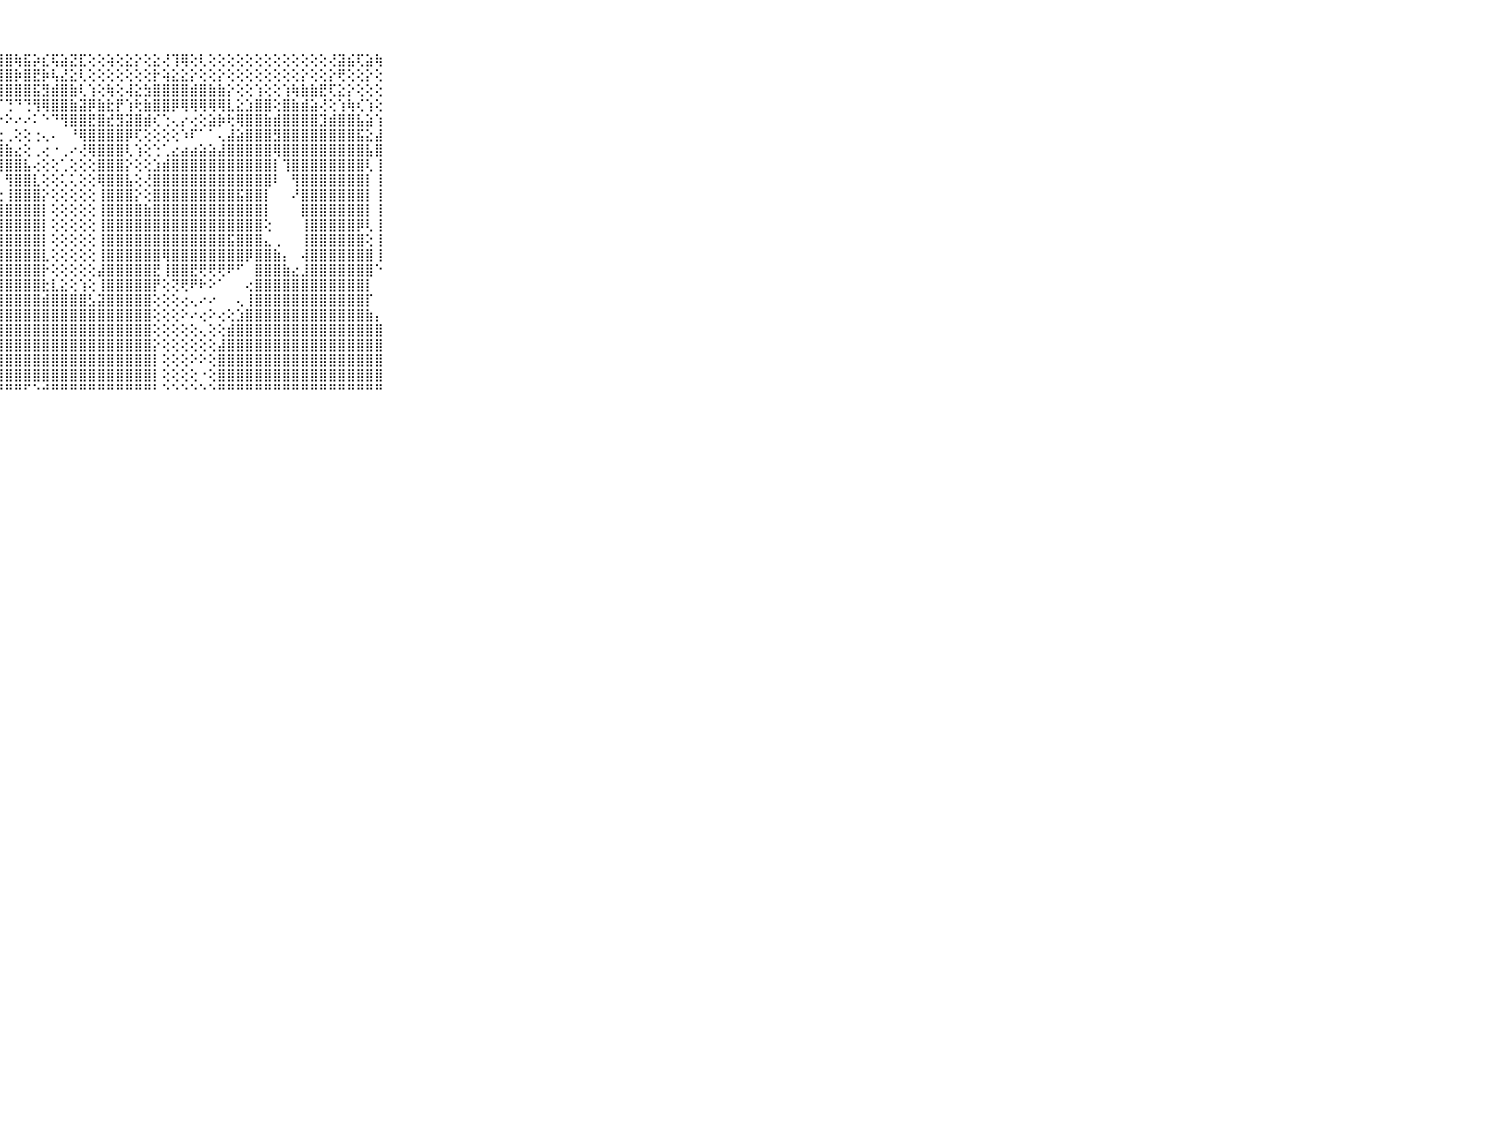

⠀⠀⠀⠀⠀⠀⠀⠀⠀⠀⠀⣿⣷⣿⣿⣿⣿⣿⣿⣯⣟⣟⣿⣿⣿⣿⢿⣿⣿⢷⣯⡵⣎⢯⣵⣝⣏⢕⢕⢵⢕⣕⡕⢕⣕⢜⢹⢿⢕⢇⢕⢕⢕⢕⢕⢕⢕⢕⢕⢕⢕⢕⢕⢜⣽⣮⢏⣵⢷⠀⠀⠀⠀⠀⠀⠀⠀⠀⠀⠀⠀
⠀⠀⠀⠀⠀⠀⠀⠀⠀⠀⠀⣿⣿⣿⣿⣿⣿⣿⣿⣿⣿⣿⣿⣿⣿⣿⣿⣿⣿⡷⣿⣟⡷⢧⣜⣕⢇⢕⢕⢕⢕⢕⢕⢕⡗⢵⣕⣕⡕⢕⢕⡕⢕⢕⢕⢕⢕⢕⢕⢕⡕⢕⢕⡕⢟⢕⢕⡕⢕⠀⠀⠀⠀⠀⠀⠀⠀⠀⠀⠀⠀
⠀⠀⠀⠀⠀⠀⠀⠀⠀⠀⠀⣿⣿⣿⣿⣿⣿⣿⣿⣿⣿⣿⣿⣿⣿⣿⣿⣿⣿⣿⣿⣯⣻⣾⣿⣷⢇⢱⢕⢷⢕⢼⣕⣳⣿⣿⣿⣿⣾⣿⣷⣷⡕⢕⢕⢱⢕⢕⢱⢷⣷⣷⣟⢏⣕⡕⢕⢕⢕⠀⠀⠀⠀⠀⠀⠀⠀⠀⠀⠀⠀
⠀⠀⠀⠀⠀⠀⠀⠀⠀⠀⠀⣿⣿⣿⣿⣿⣿⣿⣿⣿⣿⣿⣿⣿⢿⠏⢝⠏⢙⠙⢙⢻⢿⣿⣿⣷⣽⡿⣷⣗⡟⢱⢗⣷⣿⣿⡿⢿⢿⢿⢿⢿⣇⣕⣱⣿⣿⢕⣿⣷⣾⣵⢜⢕⢱⢷⢎⢱⢕⠀⠀⠀⠀⠀⠀⠀⠀⠀⠀⠀⠀
⠀⠀⠀⠀⠀⠀⠀⠀⠀⠀⠀⣿⣿⣿⣿⣿⣿⣿⣿⣿⣿⣿⠿⢧⣅⡕⠔⠑⠕⠔⠔⠅⠑⠙⢻⣿⣿⣟⣿⣞⣻⣽⣿⣾⢎⢑⢄⡔⢔⢕⣵⡷⢗⢿⣿⣿⣷⣾⣿⣿⣿⣿⣹⣾⣿⣿⣧⣵⢱⠀⠀⠀⠀⠀⠀⠀⠀⠀⠀⠀⠀
⠀⠀⠀⠀⠀⠀⠀⠀⠀⠀⠀⣿⣿⣿⣿⣿⣿⣿⣿⣿⡿⠑⠀⢔⢹⢿⣷⣔⢀⢕⢕⢐⢄⠄⠀⠘⢿⣿⣿⣿⣿⡿⢏⢕⢕⢕⢕⠱⠏⠁⠁⢄⣼⣵⣿⣿⣿⣻⣿⣿⣿⣿⣿⣿⣿⣿⣯⣕⣼⠀⠀⠀⠀⠀⠀⠀⠀⠀⠀⠀⠀
⠀⠀⠀⠀⠀⠀⠀⠀⠀⠀⠀⣿⣿⣿⣿⣿⣿⣿⣿⣿⠑⠀⠀⠀⠀⠀⠹⣿⣷⣔⢕⢀⢔⠐⢀⠔⢜⢿⣿⣿⣿⢇⢱⢕⢑⢁⣔⣴⣴⣵⣵⣼⣿⣿⣿⣿⣿⢿⣿⣿⣿⣿⣿⣿⣿⣿⣿⣧⣿⠀⠀⠀⠀⠀⠀⠀⠀⠀⠀⠀⠀
⠀⠀⠀⠀⠀⠀⠀⠀⠀⠀⠀⣿⣿⣿⣿⣿⣿⣿⣿⡇⠀⠀⠀⠀⠀⠀⠀⢹⣿⣿⣧⢔⢕⢕⢁⢕⢕⢕⣿⣿⣿⡕⢕⢕⣱⣾⣿⣿⣿⣿⣿⣿⣿⣿⣿⣿⣿⡇⢹⣿⣿⣿⣿⣿⣿⣿⣿⢇⢸⠀⠀⠀⠀⠀⠀⠀⠀⠀⠀⠀⠀
⠀⠀⠀⠀⠀⠀⠀⠀⠀⠀⠀⣿⣿⣿⣿⣿⣿⣿⣿⢕⢅⢄⢀⢀⢀⢀⠀⠀⢻⣿⣿⣇⢕⢕⢅⢅⢕⢕⢿⣿⣿⣧⢕⢜⣿⣿⣿⣿⣿⣿⣿⣿⣿⣿⣿⣿⣿⠇⠀⢻⣿⣿⣿⣿⣿⣿⣿⡇⢸⠀⠀⠀⠀⠀⠀⠀⠀⠀⠀⠀⠀
⠀⠀⠀⠀⠀⠀⠀⠀⠀⠀⠀⣿⣿⣿⣿⣿⣿⣿⣿⢕⢕⢕⢕⢅⢕⢕⢕⢕⢸⣿⣿⣿⡕⢕⢕⢕⢕⢕⢸⣿⣿⣿⡕⢕⣿⣿⣿⣿⣿⣿⣿⣿⣿⣯⣿⣿⡇⠀⠀⠜⣿⣿⣿⣿⣿⣿⣿⡇⢸⠀⠀⠀⠀⠀⠀⠀⠀⠀⠀⠀⠀
⠀⠀⠀⠀⠀⠀⠀⠀⠀⠀⠀⣿⣿⣿⣿⣿⣿⣿⣿⣧⣱⣷⣷⣷⣷⣷⣿⣿⣿⣿⣿⣿⡇⢕⢕⢕⢕⢕⢸⣿⣿⣿⣿⣷⣿⣿⣿⣿⣿⣿⣿⣿⣿⣿⣿⣿⡇⠀⠀⠀⣿⣿⣿⣿⣿⣿⣿⡇⢸⠀⠀⠀⠀⠀⠀⠀⠀⠀⠀⠀⠀
⠀⠀⠀⠀⠀⠀⠀⠀⠀⠀⠀⣿⣿⣿⣿⣿⣿⣿⣿⣿⣿⣿⣿⣿⣿⣿⣿⣿⣿⣿⣿⣿⡇⢕⢕⢕⢕⢕⢸⣿⣿⣿⣿⣿⣿⣿⣿⣿⣿⣿⣿⣿⣿⣿⣿⣿⢕⠀⠀⠀⢸⣿⣿⣿⣿⣿⡿⢇⢸⠀⠀⠀⠀⠀⠀⠀⠀⠀⠀⠀⠀
⠀⠀⠀⠀⠀⠀⠀⠀⠀⠀⠀⣿⣿⣿⣿⣿⣿⣿⣿⣿⣿⣿⣿⣿⣿⣿⣿⣿⣿⣿⣿⣿⡇⢕⢕⢕⢕⢕⢸⣿⣿⣿⣿⣿⣿⣿⣿⣿⣿⣿⣿⣿⣯⣿⣿⣿⣄⢀⠀⠀⢸⣿⣿⣿⣿⣿⣿⢕⢸⠀⠀⠀⠀⠀⠀⠀⠀⠀⠀⠀⠀
⠀⠀⠀⠀⠀⠀⠀⠀⠀⠀⠀⣿⣿⣿⣿⣿⣿⣿⣿⣿⣿⣿⣿⣿⣿⣿⣿⣿⣿⣿⣿⣿⣇⢕⢕⢕⢕⢕⢸⣿⣿⣿⣿⣿⣿⢿⣿⣿⣿⣿⣿⣿⣿⣿⡿⣿⣿⣷⡄⠀⢼⣿⣿⣿⣿⣿⣿⣿⢸⠀⠀⠀⠀⠀⠀⠀⠀⠀⠀⠀⠀
⠀⠀⠀⠀⠀⠀⠀⠀⠀⠀⠀⣿⣿⣿⣿⣿⣿⣿⣿⣿⣿⣿⣿⣿⣿⣿⣿⣿⣿⣿⣿⣿⡗⢕⢕⢕⢕⢕⣼⣿⣿⣿⣿⣿⣟⢸⣿⣿⣟⢟⢟⢟⠟⠋⠀⣿⣿⣿⣷⣔⣸⣿⣿⣿⣿⣿⣿⣿⠑⠀⠀⠀⠀⠀⠀⠀⠀⠀⠀⠀⠀
⠀⠀⠀⠀⠀⠀⠀⠀⠀⠀⠀⣿⣿⣿⣿⣿⣿⣿⣿⣿⣿⣿⣿⣿⣿⣿⣿⣿⣿⣿⣿⣿⣗⣇⣕⢕⢱⢕⢸⣿⣿⣿⣿⣿⡟⢕⢝⢟⠟⠗⠕⠁⠀⠀⢔⣿⣿⣿⣿⣿⣿⣿⣿⣿⣿⣿⣿⡇⠀⠀⠀⠀⠀⠀⠀⠀⠀⠀⠀⠀⠀
⠀⠀⠀⠀⠀⠀⠀⠀⠀⠀⠀⣿⣿⣿⣿⣿⣿⣿⣿⣿⣿⣿⣿⣿⣿⣿⣿⣿⣿⣿⣿⣿⣾⣿⣿⣿⣿⣣⣽⣿⣿⣿⣿⣿⢕⢕⢕⢔⢄⠔⠔⠀⠀⢄⢸⣿⣿⣿⣿⣿⣿⣿⣿⣿⣿⣿⣿⡏⠀⠀⠀⠀⠀⠀⠀⠀⠀⠀⠀⠀⠀
⠀⠀⠀⠀⠀⠀⠀⠀⠀⠀⠀⣿⣿⣿⣿⣿⣿⣿⣿⣿⣿⣿⣿⣿⣿⣿⣿⣿⣿⣿⣿⣿⣿⣿⣿⣿⣿⣿⣿⣿⣿⣿⣿⣿⢕⢕⢕⠕⠔⢔⠕⢔⢕⣱⣿⣿⣿⣿⣿⣿⣿⣿⣿⣿⣿⣿⣿⣷⡄⠀⠀⠀⠀⠀⠀⠀⠀⠀⠀⠀⠀
⠀⠀⠀⠀⠀⠀⠀⠀⠀⠀⠀⣿⣿⣿⣿⣿⣿⣿⣿⣿⣿⣿⣿⣿⣿⣿⣿⣿⣿⣿⣿⣿⣿⣿⣿⣿⣿⣿⣿⣿⣿⣿⣿⣿⢕⢕⢕⢕⢕⢄⢕⢕⣾⣿⣿⣿⣿⣿⣿⣿⣿⣿⣿⣿⣿⣿⣿⣿⣿⠀⠀⠀⠀⠀⠀⠀⠀⠀⠀⠀⠀
⠀⠀⠀⠀⠀⠀⠀⠀⠀⠀⠀⣿⣿⣿⣿⣿⣿⣿⣿⣿⣿⣿⣿⣿⣿⣿⣿⣿⣿⣿⣿⣿⣿⣿⣿⣿⣿⣿⣿⣿⣿⣿⣿⣿⡕⢕⢕⢕⢕⢕⢕⣼⣿⣿⣿⣿⣿⣿⣿⣿⣿⣿⣿⣿⣿⣿⣿⣿⣿⠀⠀⠀⠀⠀⠀⠀⠀⠀⠀⠀⠀
⠀⠀⠀⠀⠀⠀⠀⠀⠀⠀⠀⣿⣿⣿⣿⣿⣿⣿⣿⣿⣿⣿⣿⣿⣿⣿⣿⣿⣿⣿⣿⣿⣿⣿⣿⣿⣿⣿⣿⣿⣿⣿⣿⣿⡇⢕⢕⢕⠕⠕⢕⣿⣿⣿⣿⣿⣿⣿⣿⣿⣿⣿⣿⣿⣿⣿⣿⣿⣿⠀⠀⠀⠀⠀⠀⠀⠀⠀⠀⠀⠀
⠀⠀⠀⠀⠀⠀⠀⠀⠀⠀⠀⣿⣿⣿⣿⣿⣿⣿⣿⣿⣿⣿⣿⣿⣿⣿⣿⣿⣿⣿⣿⣿⣿⣿⣿⣿⣿⣿⣿⣿⣿⣿⣿⣿⡇⢕⢕⢕⢕⠐⢕⣿⣿⣿⣿⣿⣿⣿⣿⣿⣿⣿⣿⣿⣿⣿⣿⣿⣿⠀⠀⠀⠀⠀⠀⠀⠀⠀⠀⠀⠀
⠀⠀⠀⠀⠀⠀⠀⠀⠀⠀⠀⠛⠛⠛⠛⠛⠛⠛⠛⠛⠛⠛⠛⠛⠛⠛⠛⠛⠛⠛⠋⠑⠚⠛⠛⠛⠛⠛⠛⠛⠛⠛⠛⠛⠃⠑⠑⠑⠑⠑⠑⠛⠛⠛⠛⠛⠛⠛⠛⠛⠛⠛⠛⠛⠛⠛⠛⠛⠛⠀⠀⠀⠀⠀⠀⠀⠀⠀⠀⠀⠀